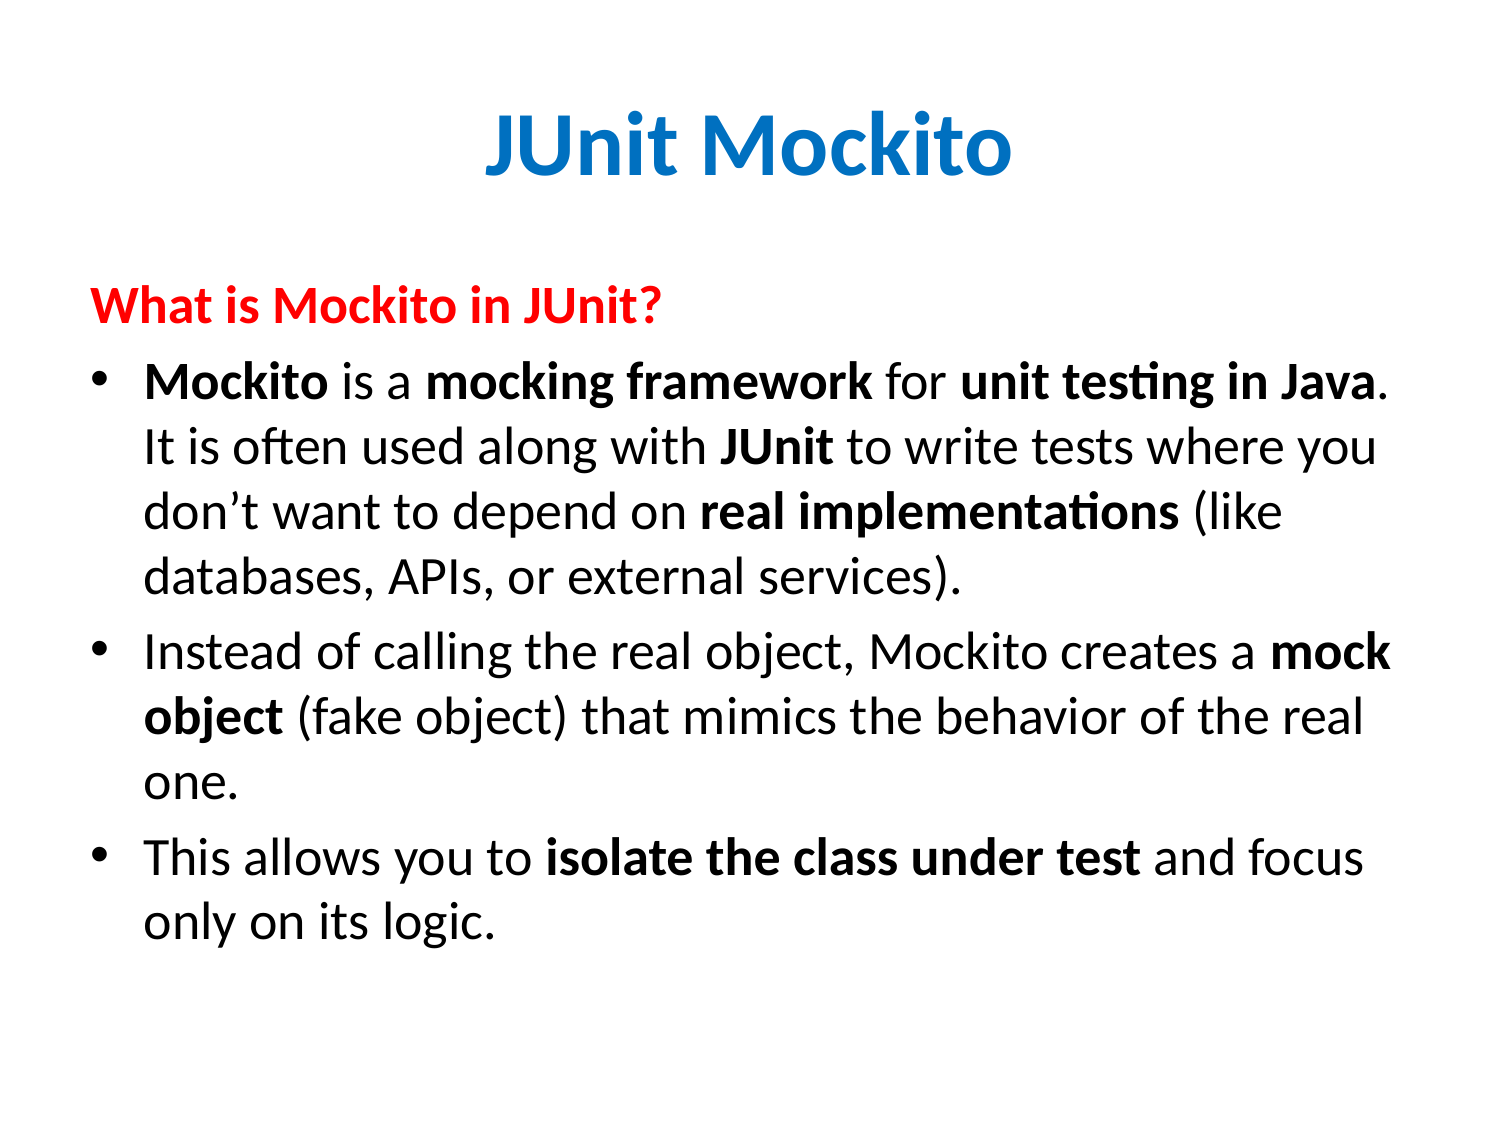

# JUnit Mockito
What is Mockito in JUnit?
Mockito is a mocking framework for unit testing in Java.
It is often used along with JUnit to write tests where you don’t want to depend on real implementations (like databases, APIs, or external services).
Instead of calling the real object, Mockito creates a mock object (fake object) that mimics the behavior of the real one.
This allows you to isolate the class under test and focus only on its logic.